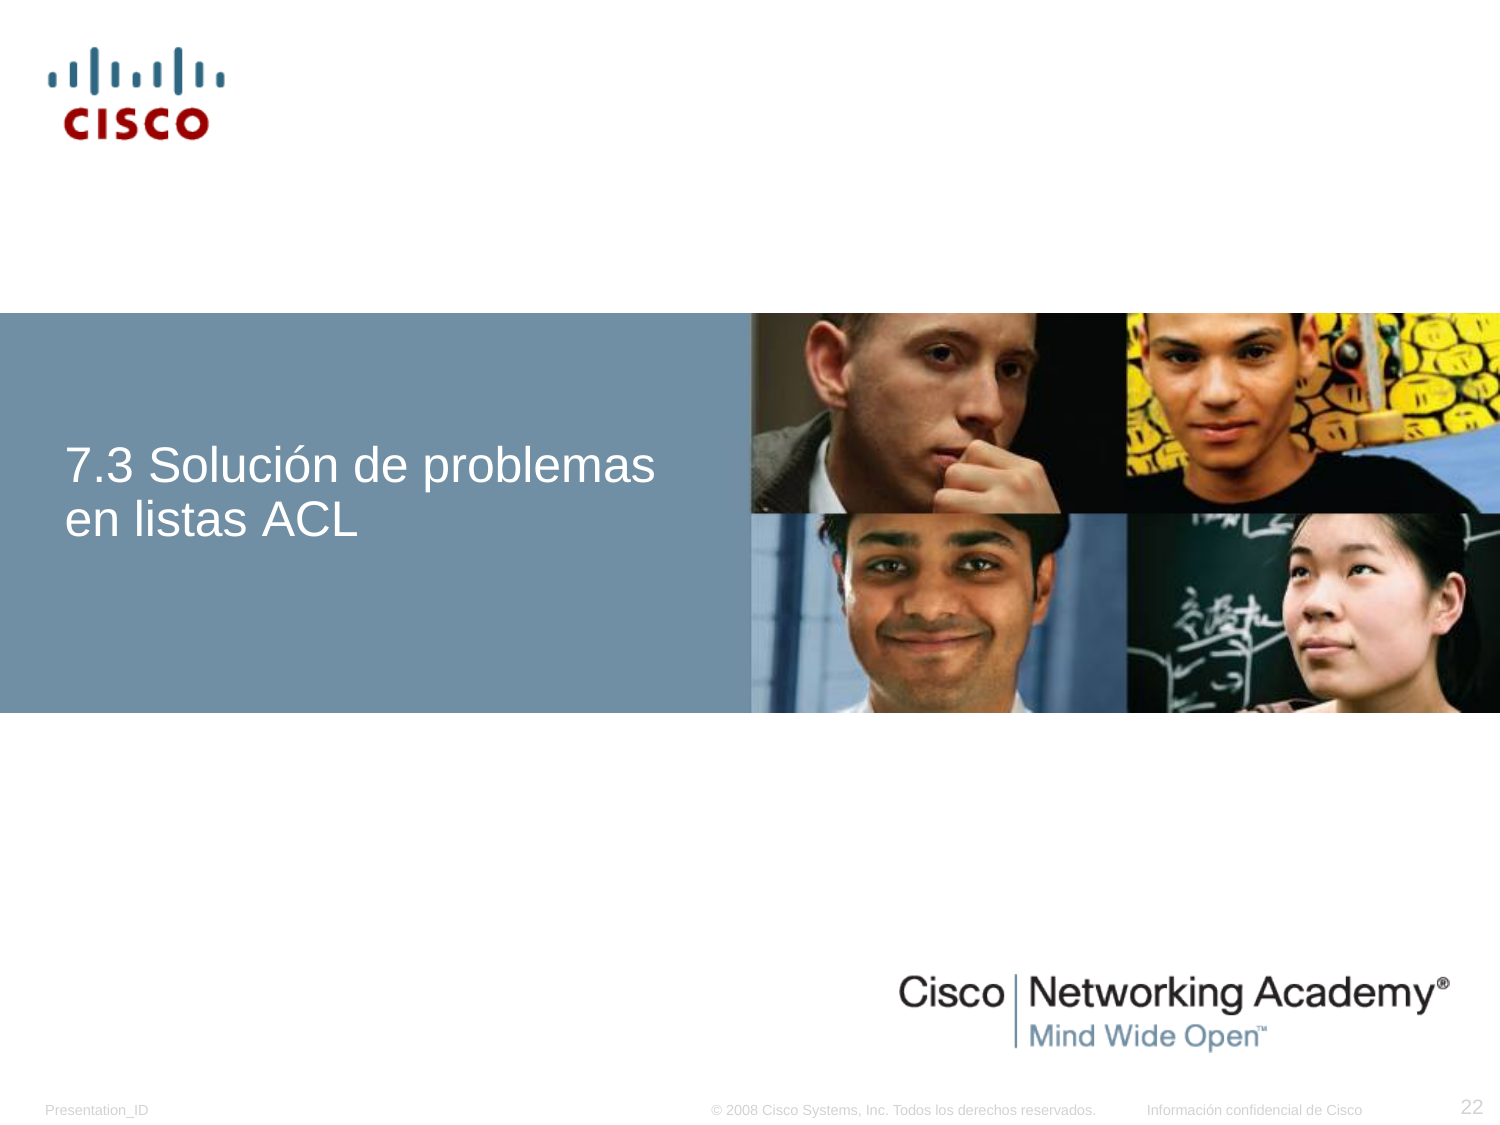

# 7.3 Solución de problemas en listas ACL